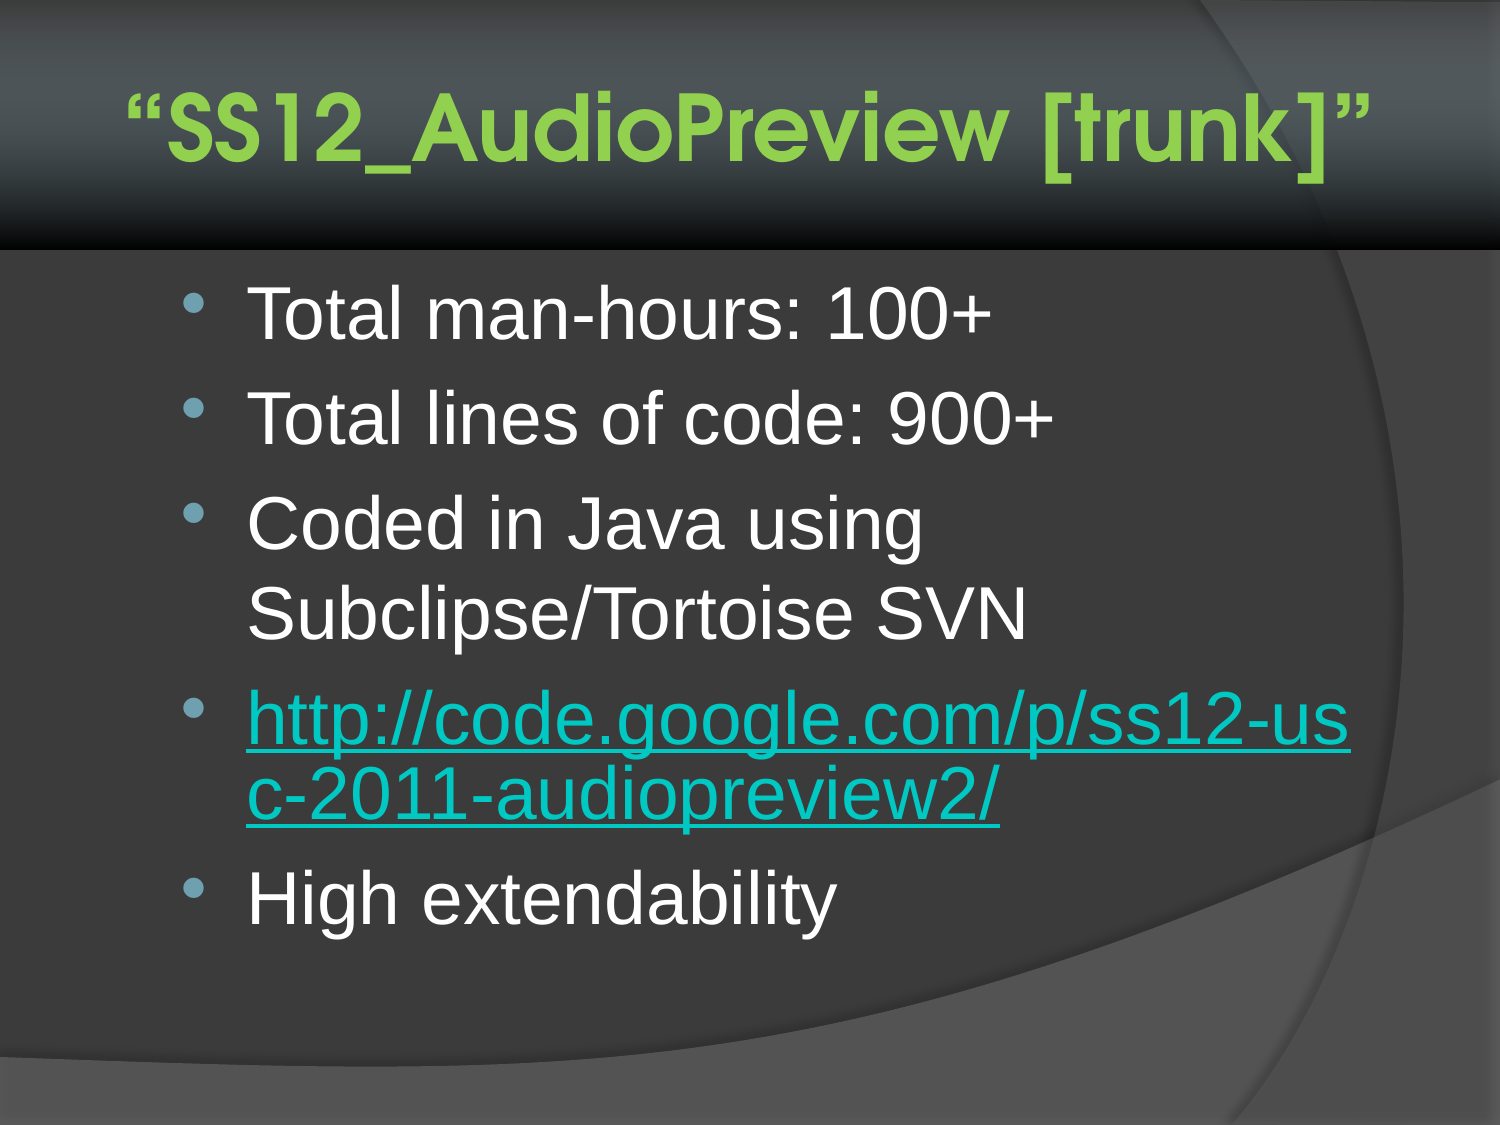

# “SS12_AudioPreview [trunk]”
Total man-hours: 100+
Total lines of code: 900+
Coded in Java using Subclipse/Tortoise SVN
http://code.google.com/p/ss12-usc-2011-audiopreview2/
High extendability